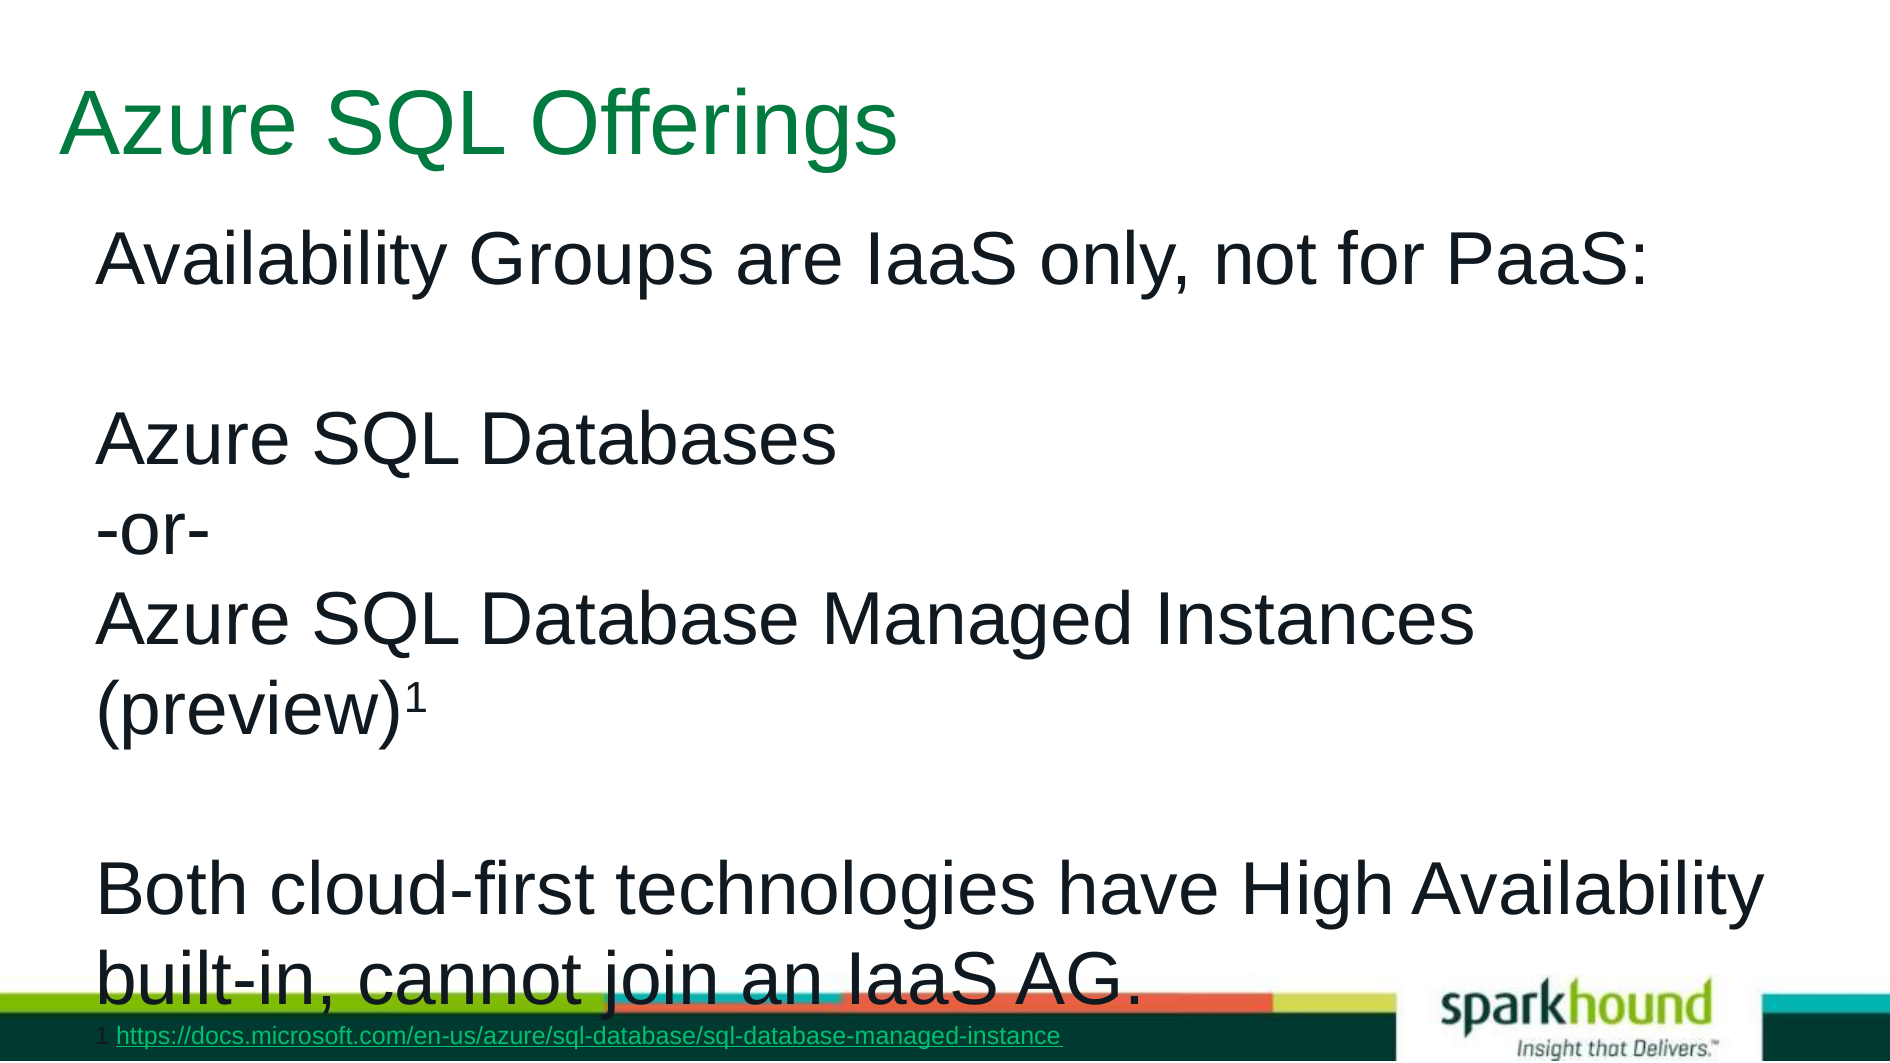

# Azure SQL Offerings
Availability Groups are IaaS only, not for PaaS:

Azure SQL Databases
-or-
Azure SQL Database Managed Instances (preview)1

Both cloud-first technologies have High Availability built-in, cannot join an IaaS AG.
1 https://docs.microsoft.com/en-us/azure/sql-database/sql-database-managed-instance